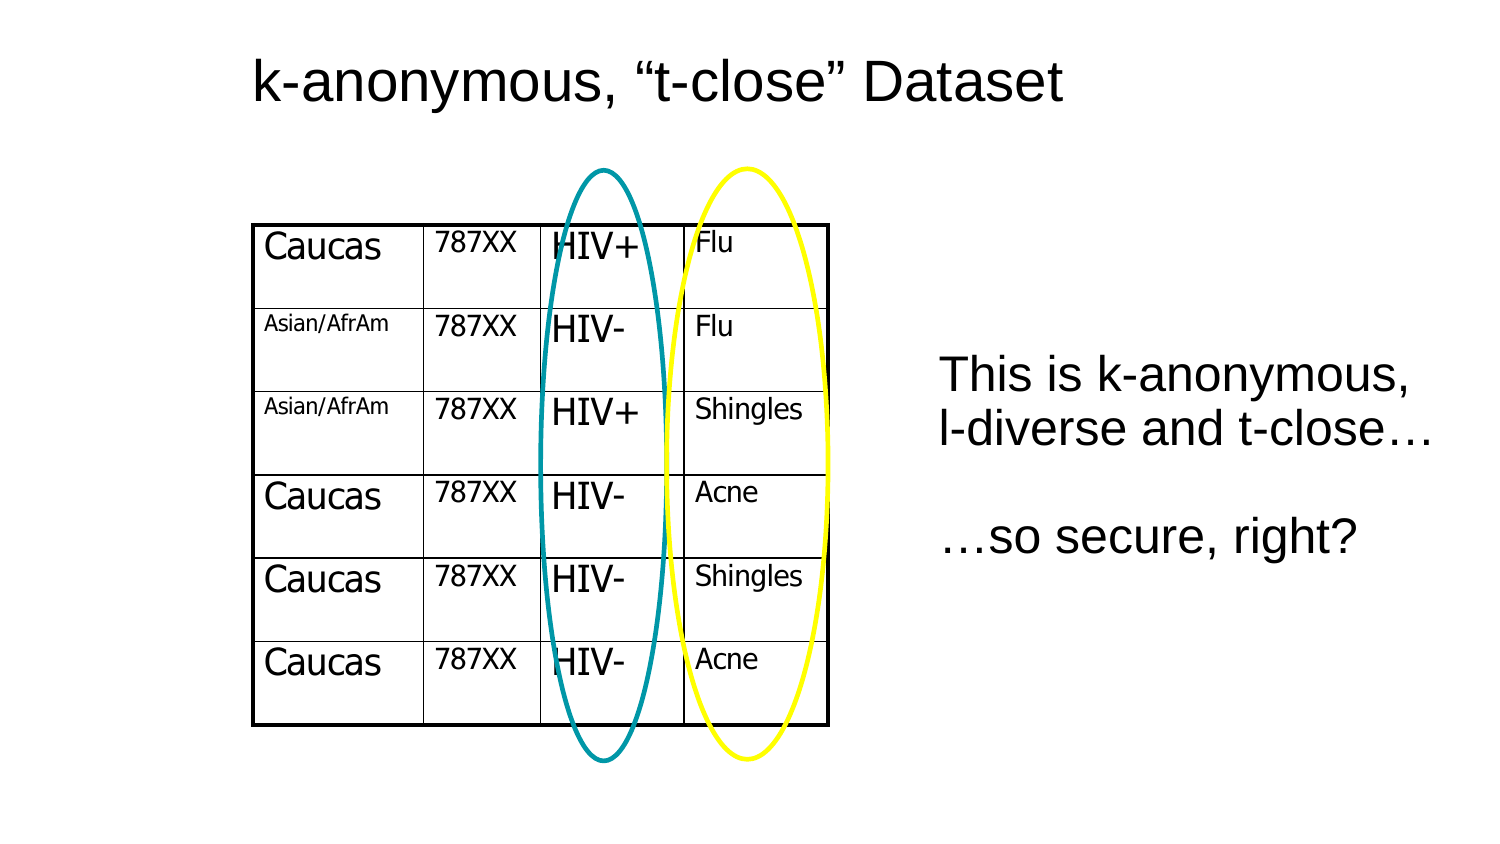

# k-anonymous, “t-close” Dataset

| Caucas | 787XX | HIV+ | Flu |
| --- | --- | --- | --- |
| Asian/AfrAm | 787XX | HIV- | Flu |
| Asian/AfrAm | 787XX | HIV+ | Shingles |
| Caucas | 787XX | HIV- | Acne |
| Caucas | 787XX | HIV- | Shingles |
| Caucas | 787XX | HIV- | Acne |
This is k-anonymous,
l-diverse and t-close…

…so secure, right?